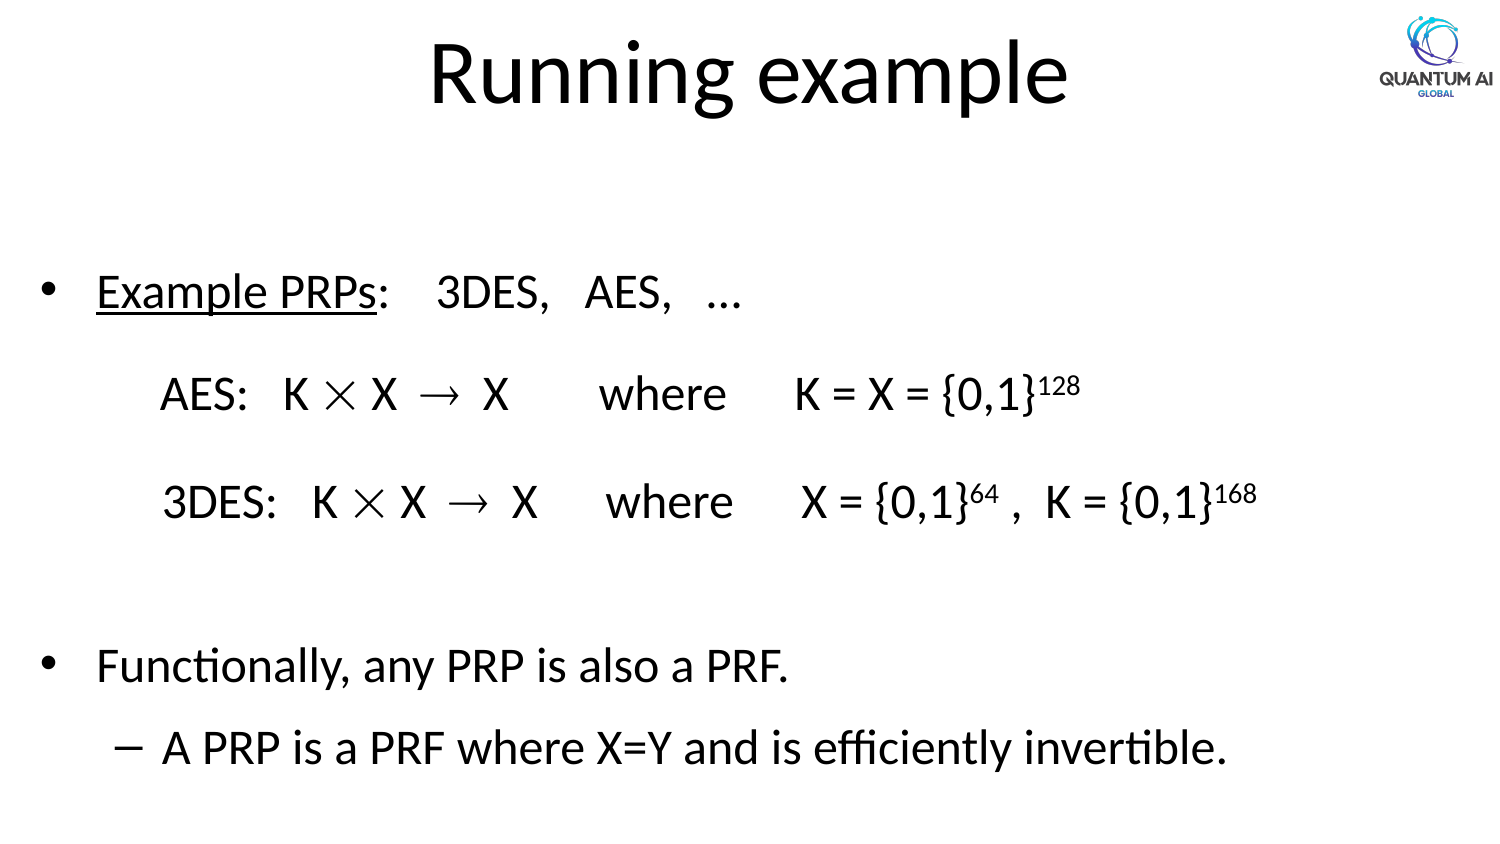

# Running example

Example PRPs:    3DES,   AES,   …
    AES:   K × X  →  X        where      K = X = {0,1}128
	3DES:   K × X  →  X      where      X = {0,1}64 ,  K = {0,1}168

Functionally, any PRP is also a PRF.
A PRP is a PRF where X=Y and is efficiently invertible.